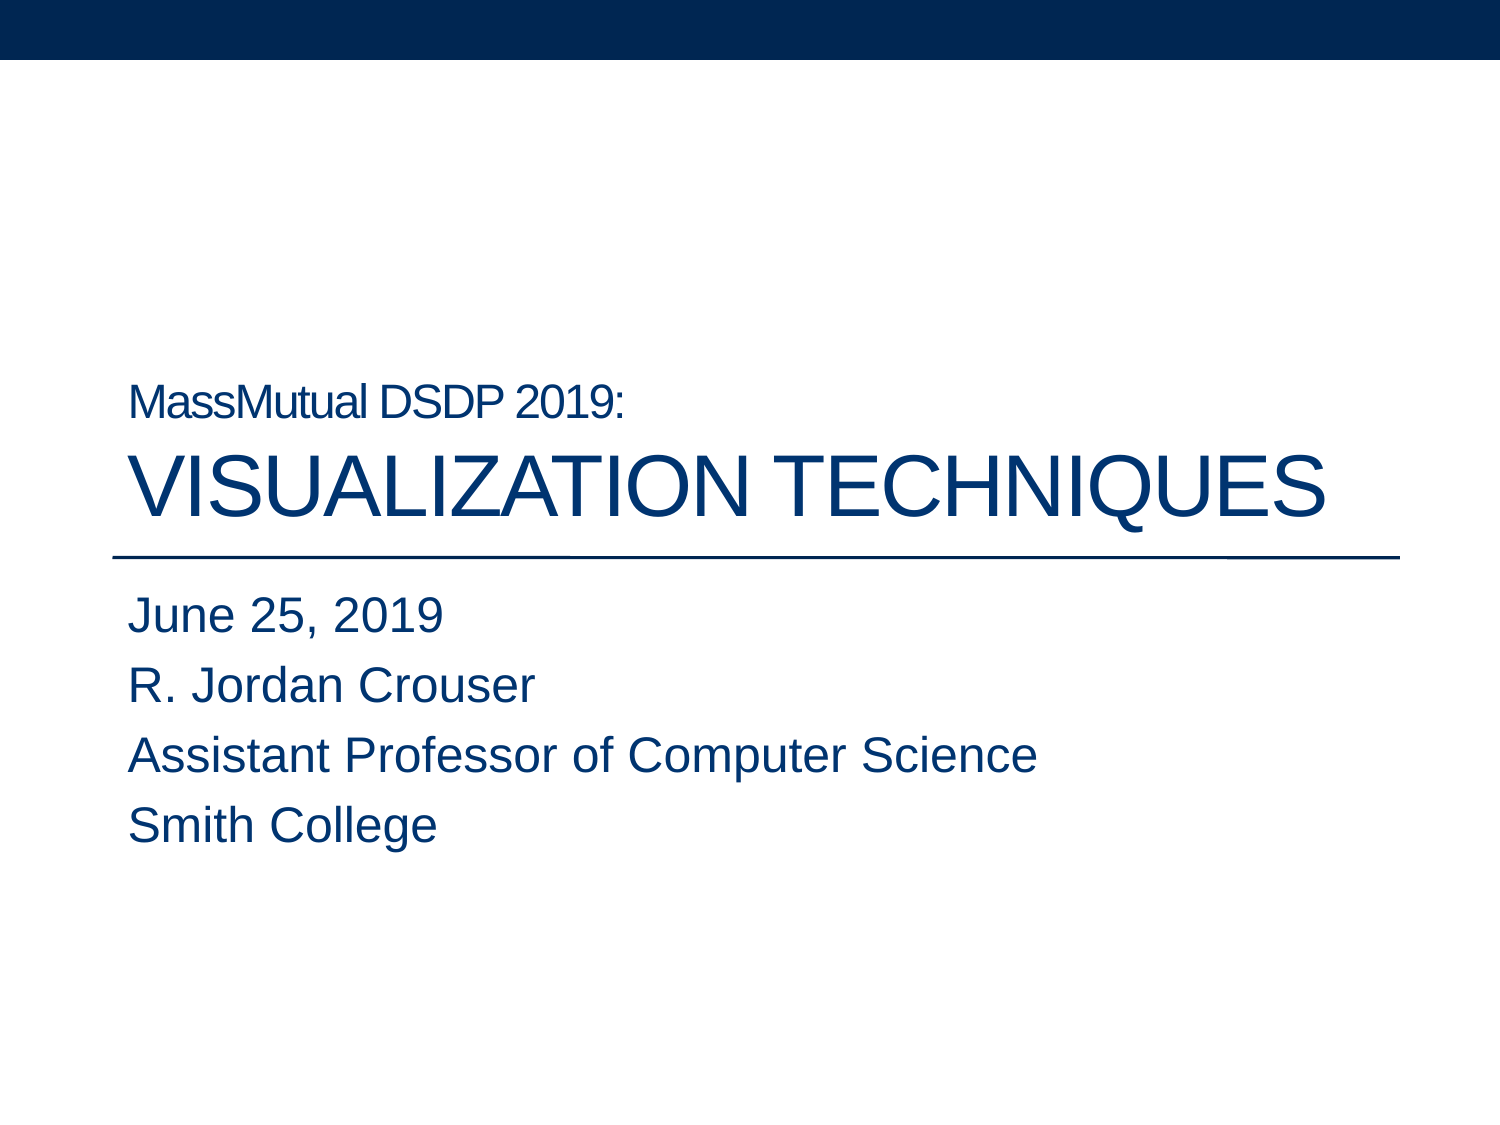

# MassMutual DSDP 2019: Visualization Techniques
June 25, 2019
R. Jordan Crouser
Assistant Professor of Computer Science
Smith College